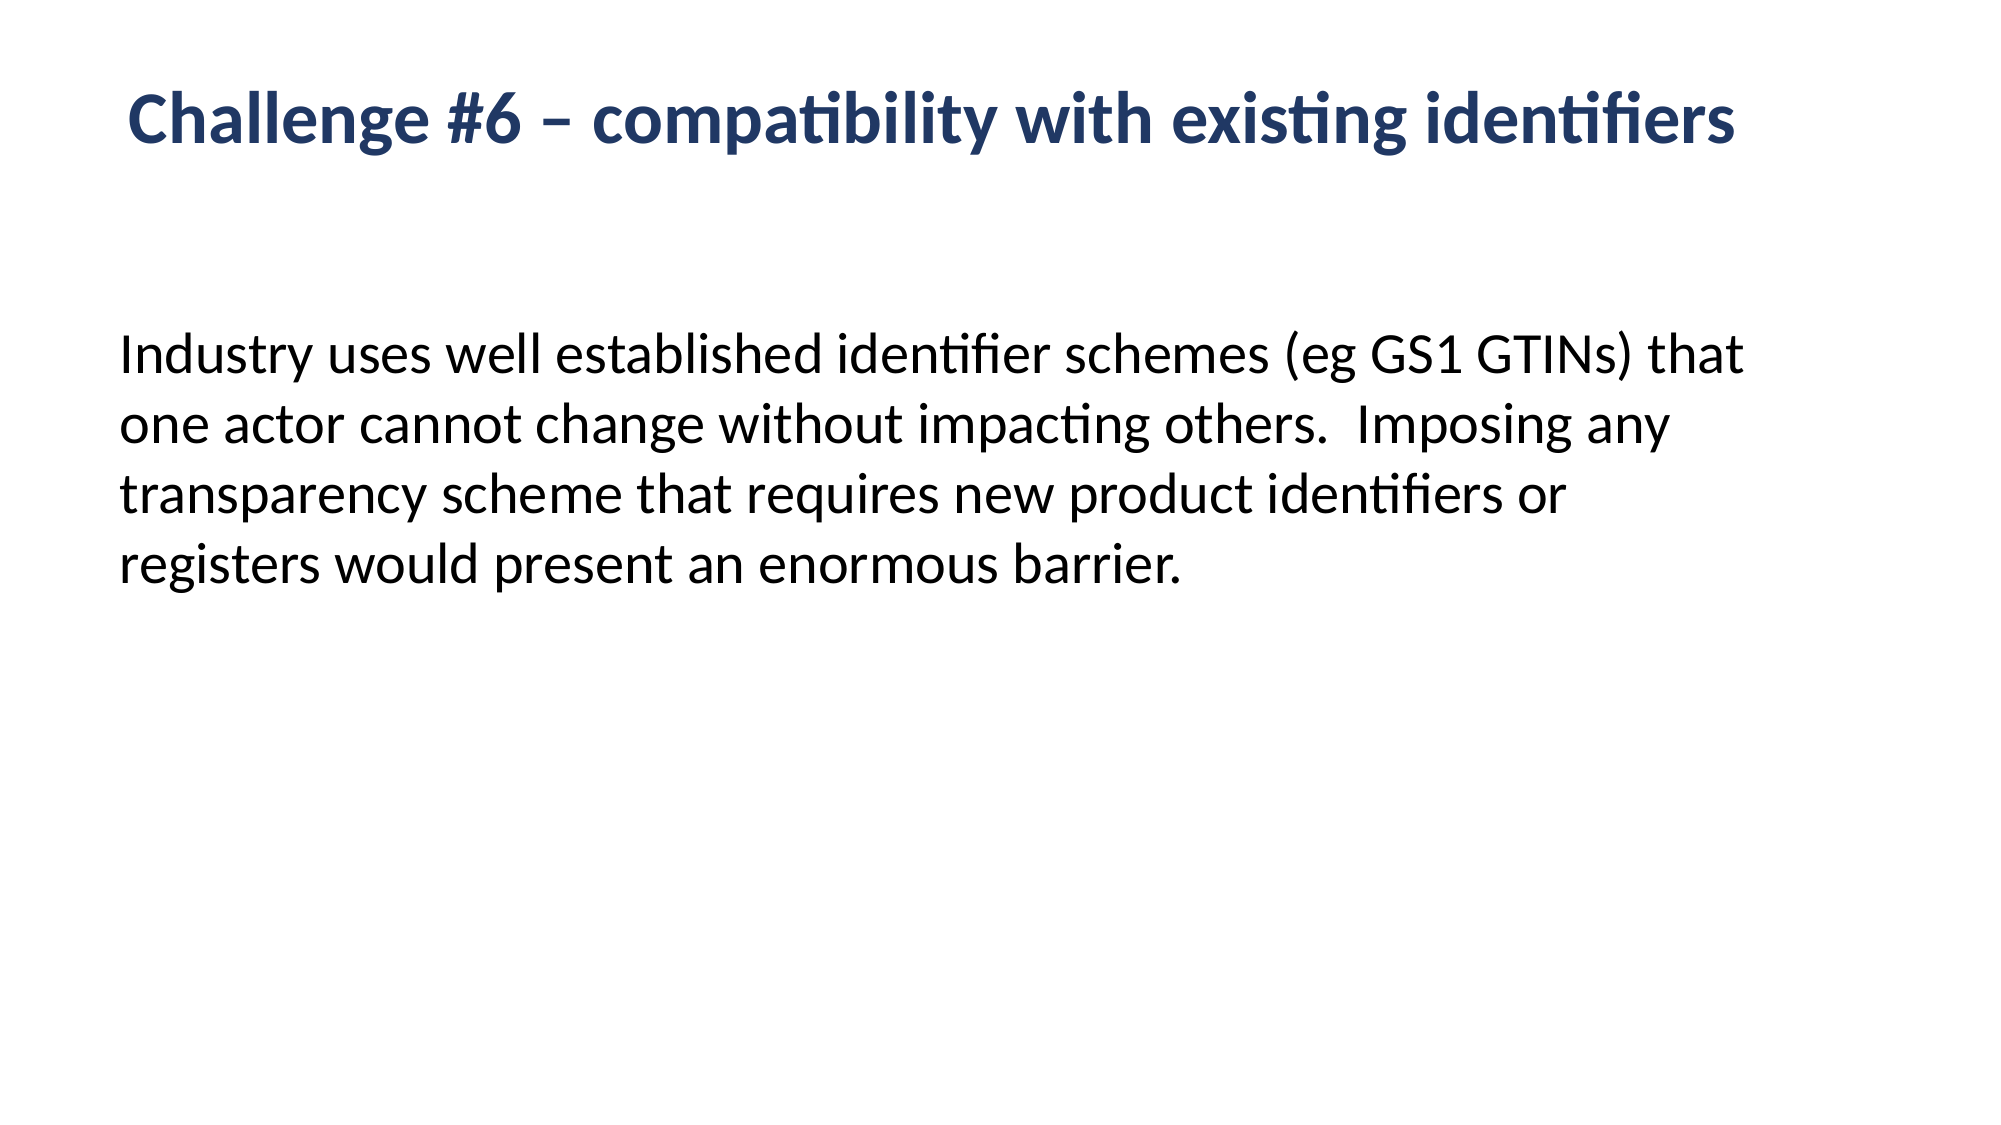

Challenge #6 – compatibility with existing identifiers
Industry uses well established identifier schemes (eg GS1 GTINs) that one actor cannot change without impacting others.  Imposing any transparency scheme that requires new product identifiers or registers would present an enormous barrier.